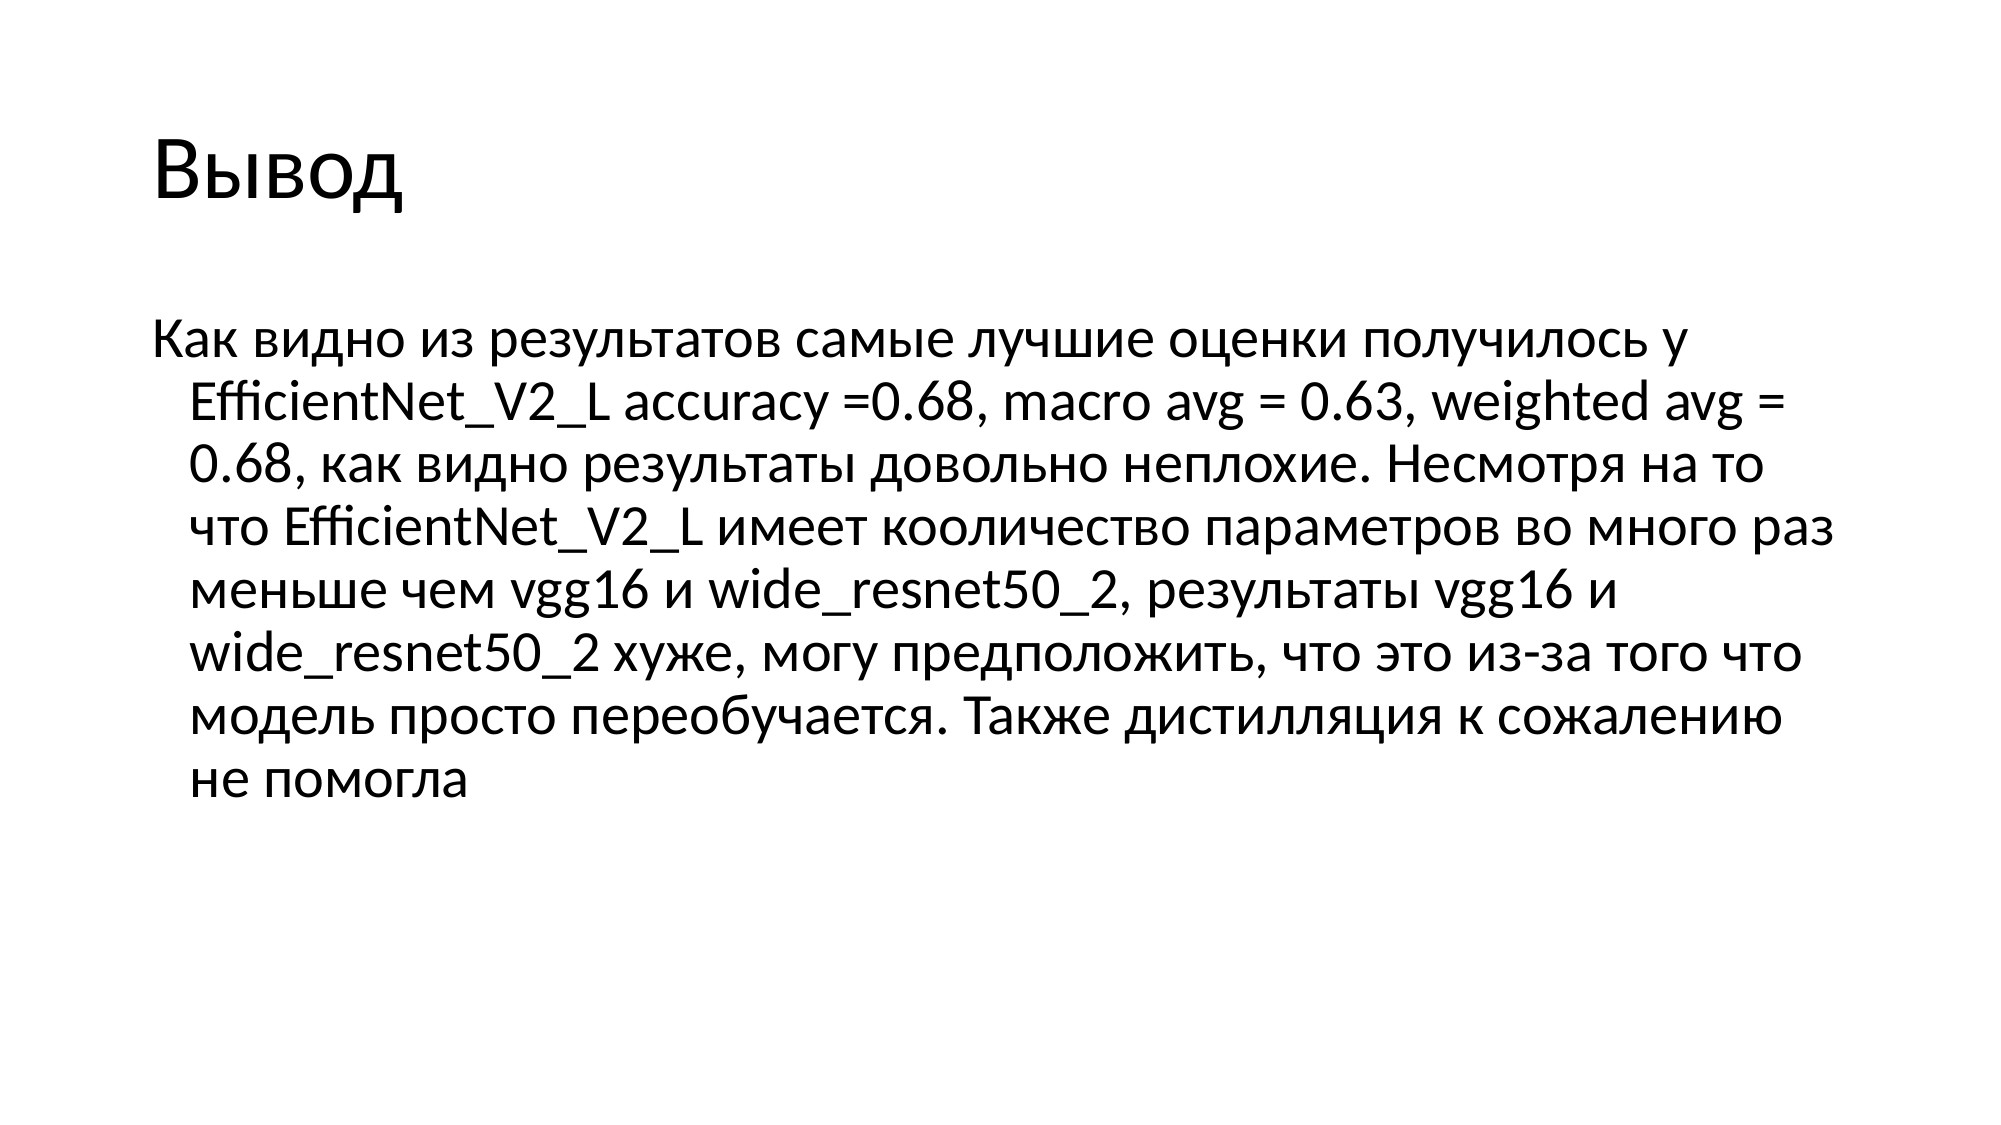

# Вывод
Как видно из результатов самые лучшие оценки получилось у EfficientNet_V2_L accuracy =0.68, macro avg = 0.63, weighted avg = 0.68, как видно результаты довольно неплохие. Несмотря на то что EfficientNet_V2_L имеет кооличество параметров во много раз меньше чем vgg16 и wide_resnet50_2, результаты vgg16 и wide_resnet50_2 хуже, могу предположить, что это из-за того что модель просто переобучается. Также дистилляция к сожалению не помогла